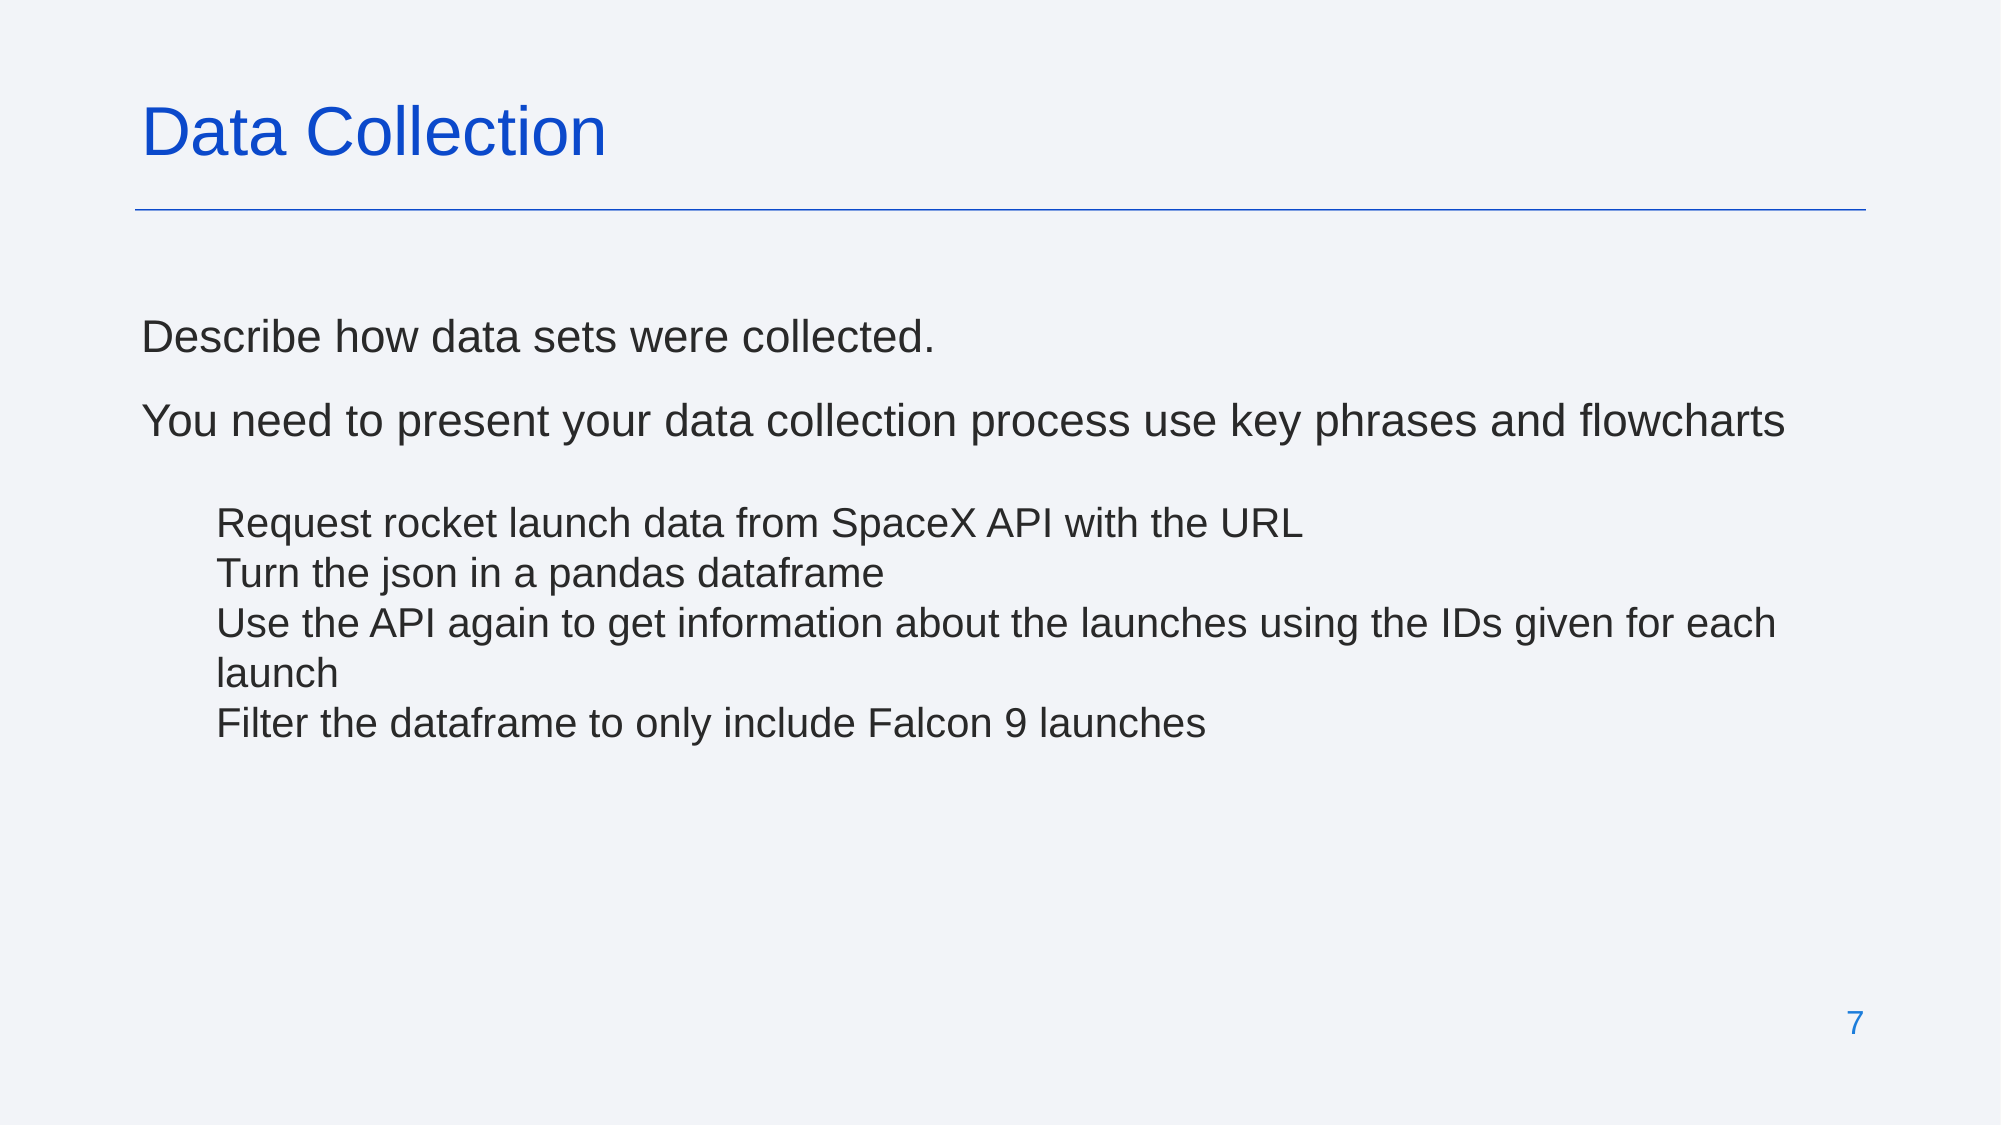

Data Collection
Describe how data sets were collected.
You need to present your data collection process use key phrases and flowcharts

Request rocket launch data from SpaceX API with the URL
Turn the json in a pandas dataframe
Use the API again to get information about the launches using the IDs given for each launch
Filter the dataframe to only include Falcon 9 launches
7